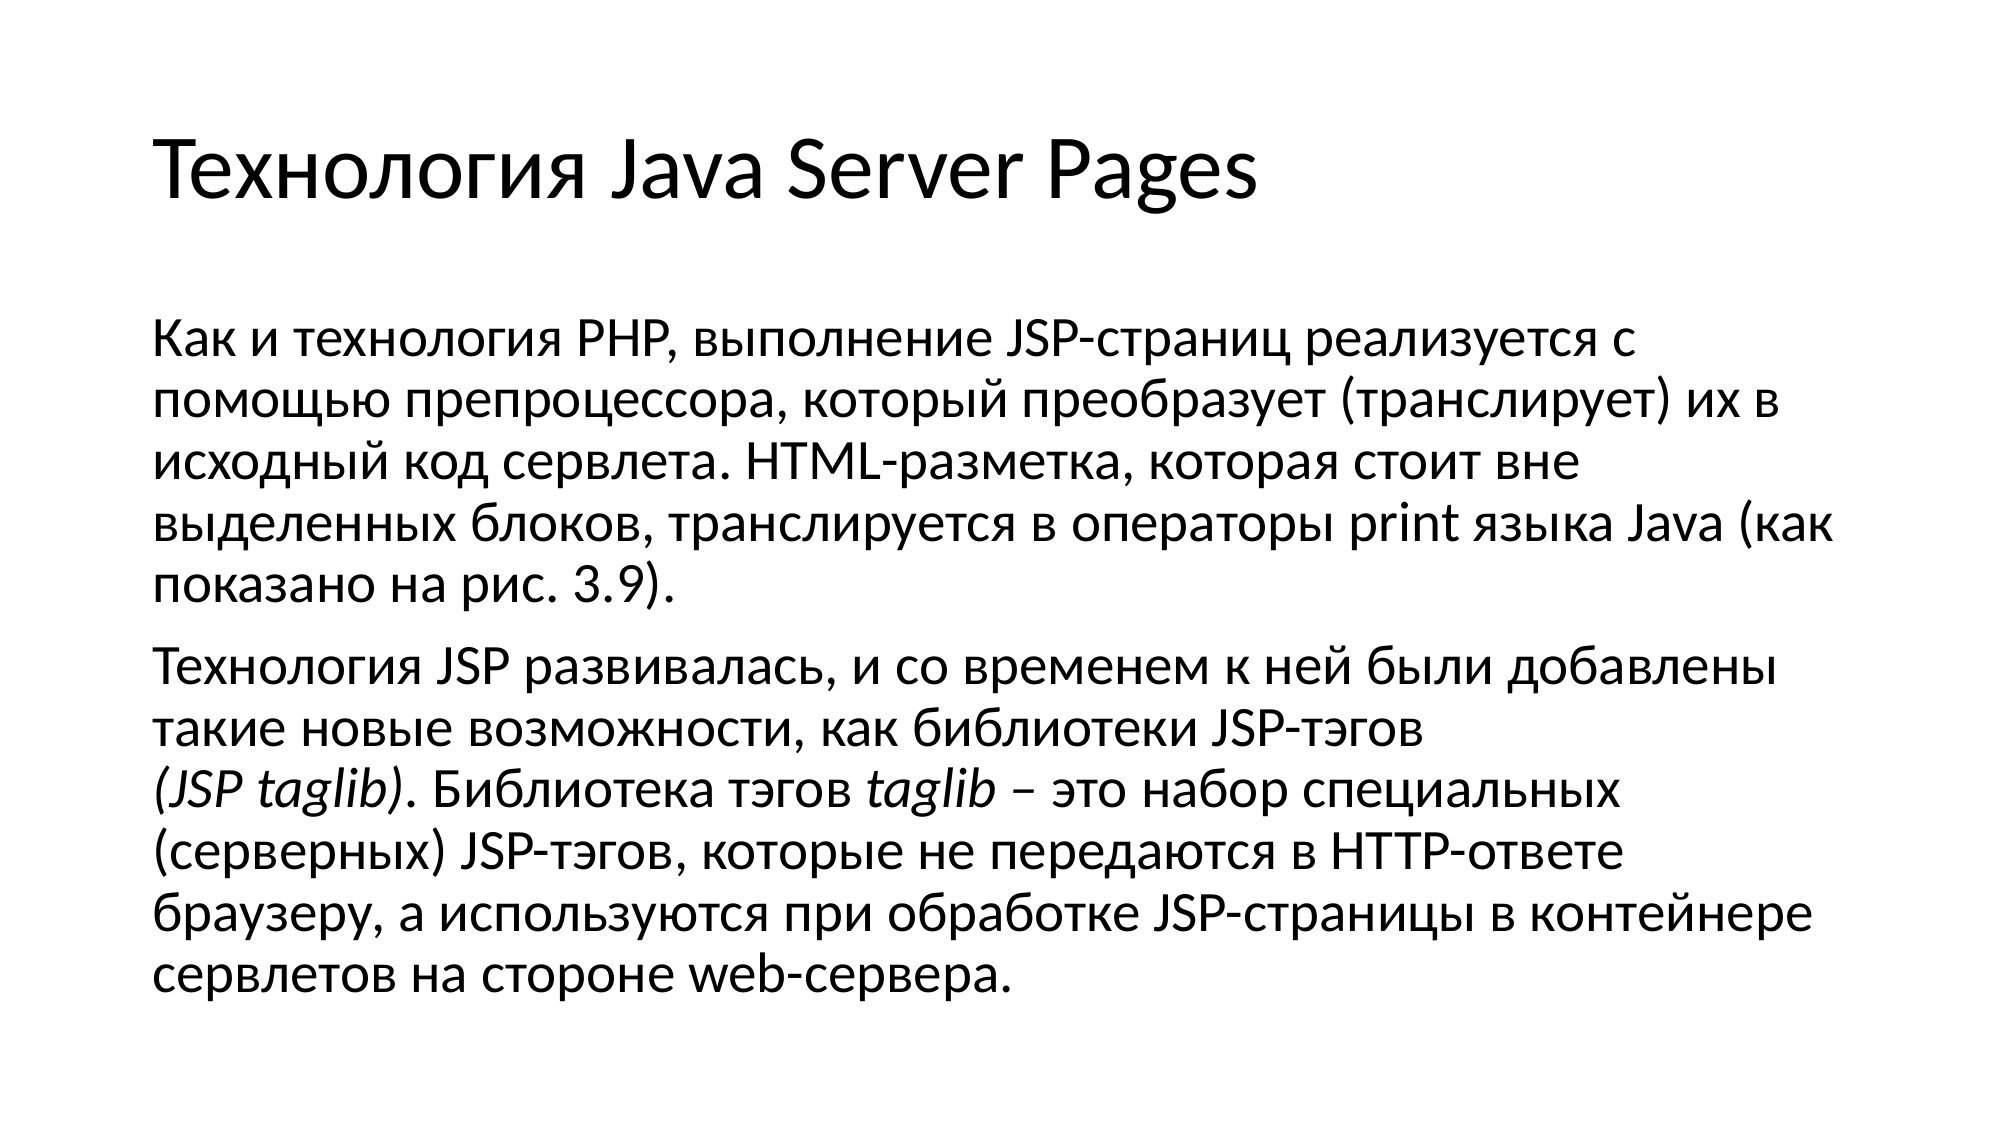

# Технология Java Server Pages
Как и технология РНР, выполнение JSP-страниц реализуется с помощью препроцессора, который преобразует (транслирует) их в исходный код сервлета. HTML-разметка, которая стоит вне выделенных блоков, транслируется в операторы print языка Java (как показано на рис. 3.9).
Технология JSP развивалась, и со временем к ней были добавлены такие новые возможности, как библиотеки JSP-тэгов 
(JSP taglib). Библиотека тэгов taglib – это набор специальных (серверных) JSP-тэгов, которые не передаются в HTTP-ответе браузеру, а используются при обработке JSP-страницы в контейнере сервлетов на стороне web-сервера.